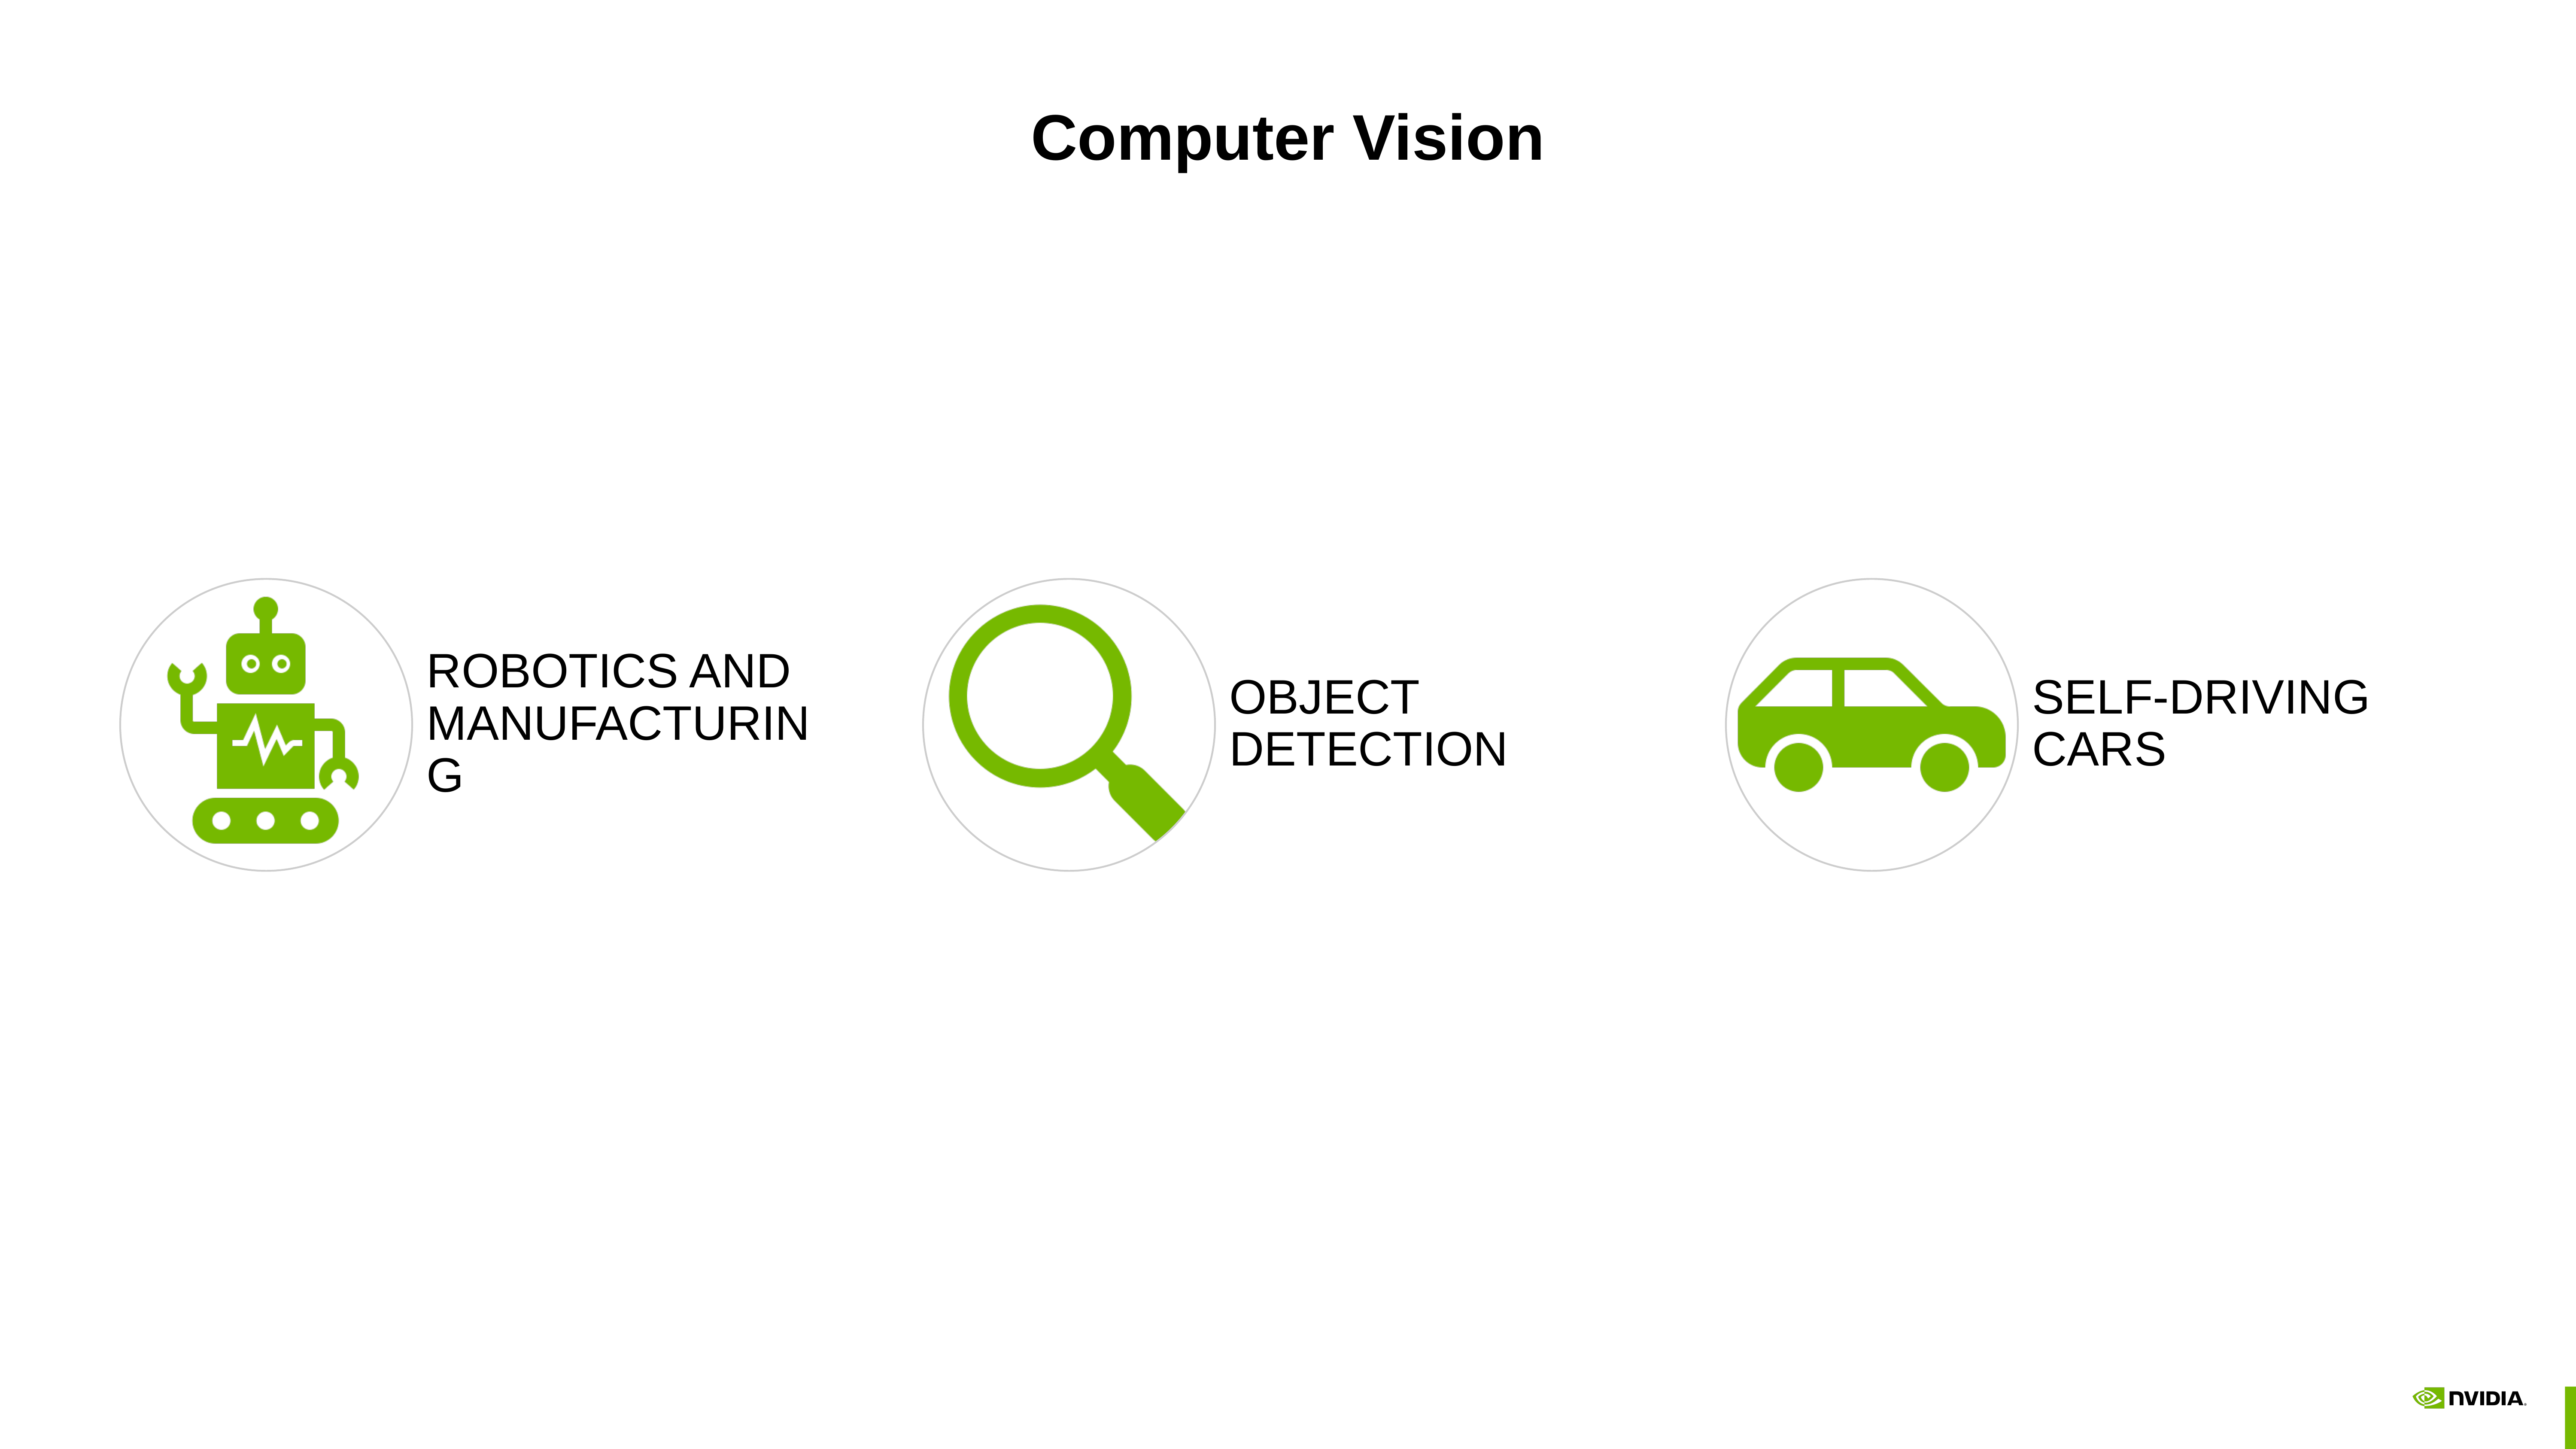

Computer Vision

ROBOTICS AND MANUFACTURING

OBJECT DETECTION

SELF-DRIVING CARS